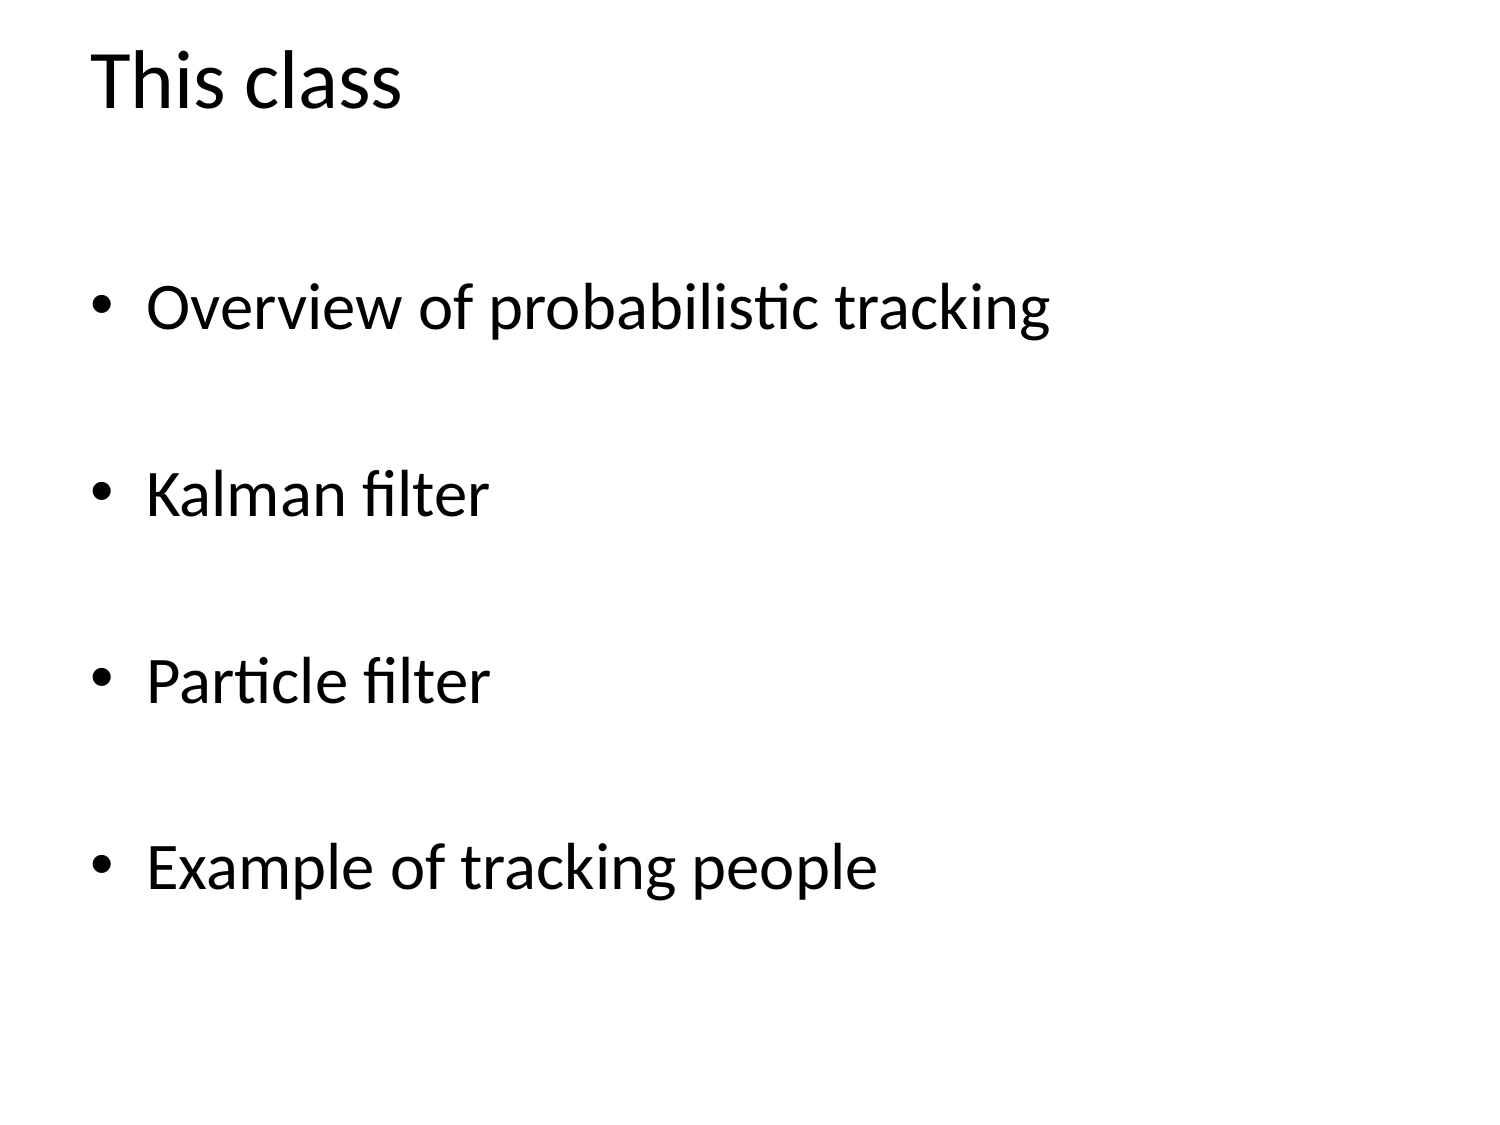

# This class

Overview of probabilistic tracking

Kalman filter

Particle filter

Example of tracking people